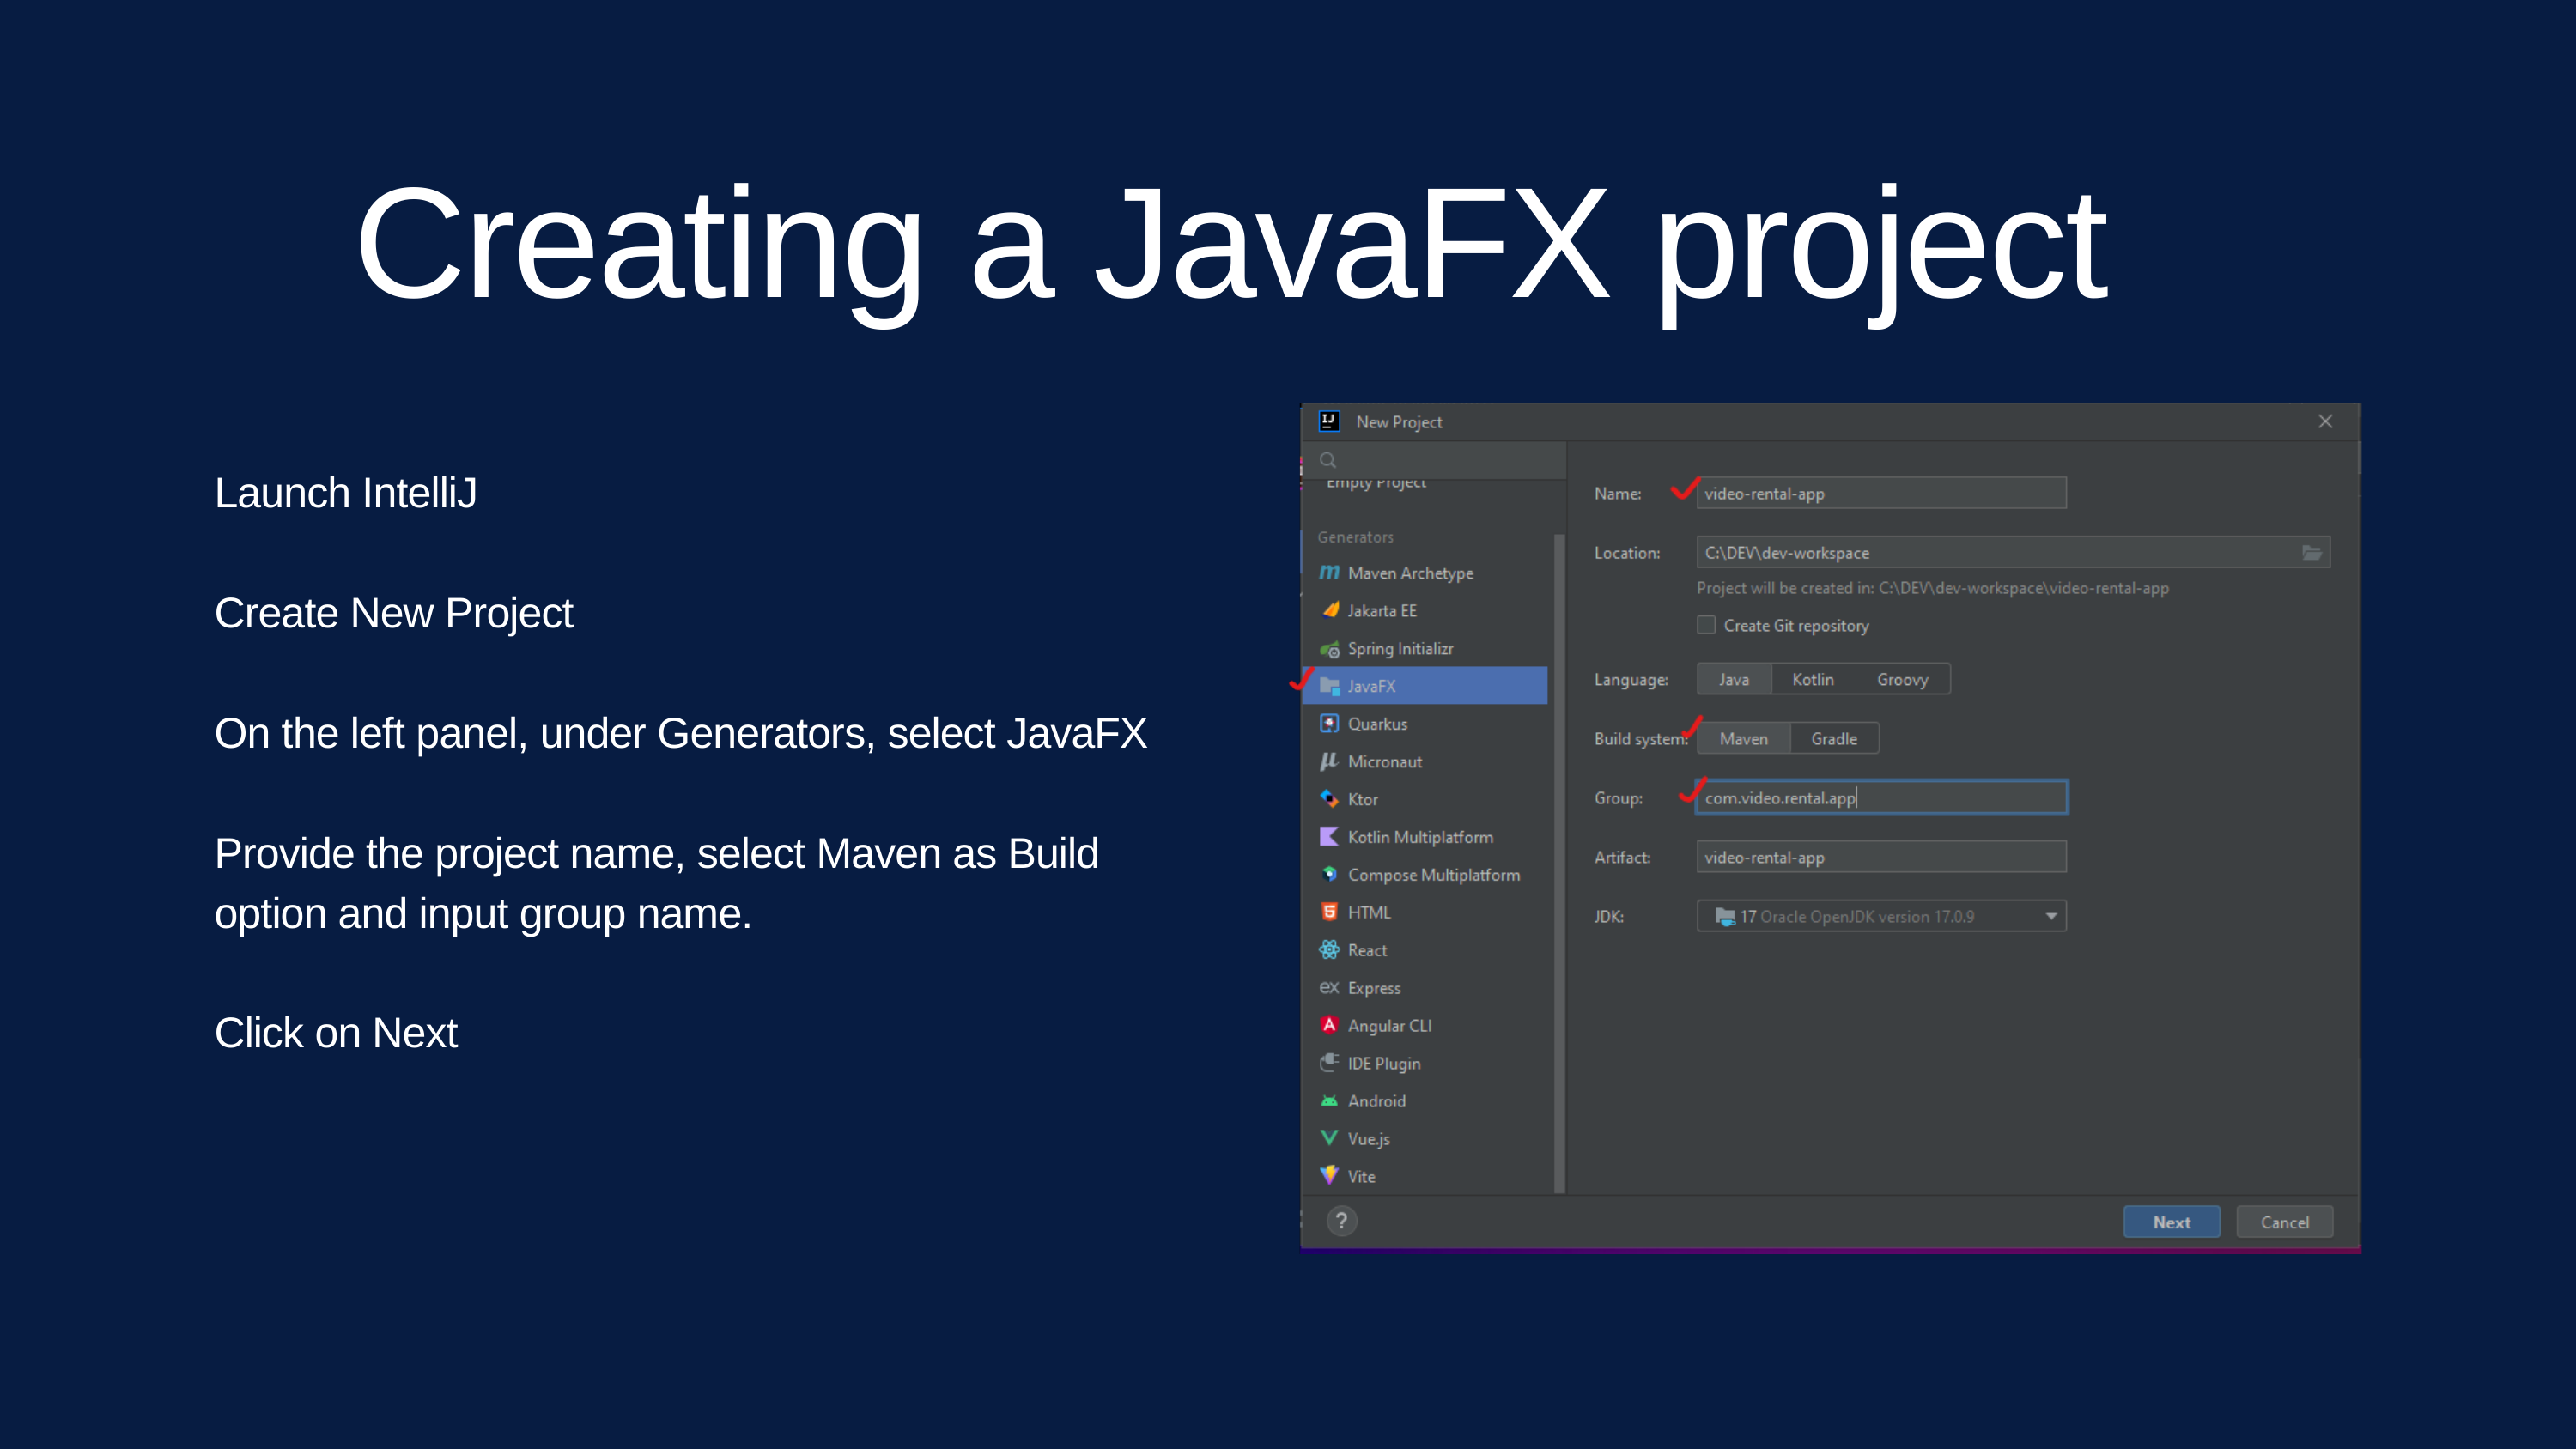

Creating a JavaFX project

Launch IntelliJ

Create New Project

On the left panel, under Generators, select JavaFX

Provide the project name, select Maven as Build option and input group name.

Click on Next